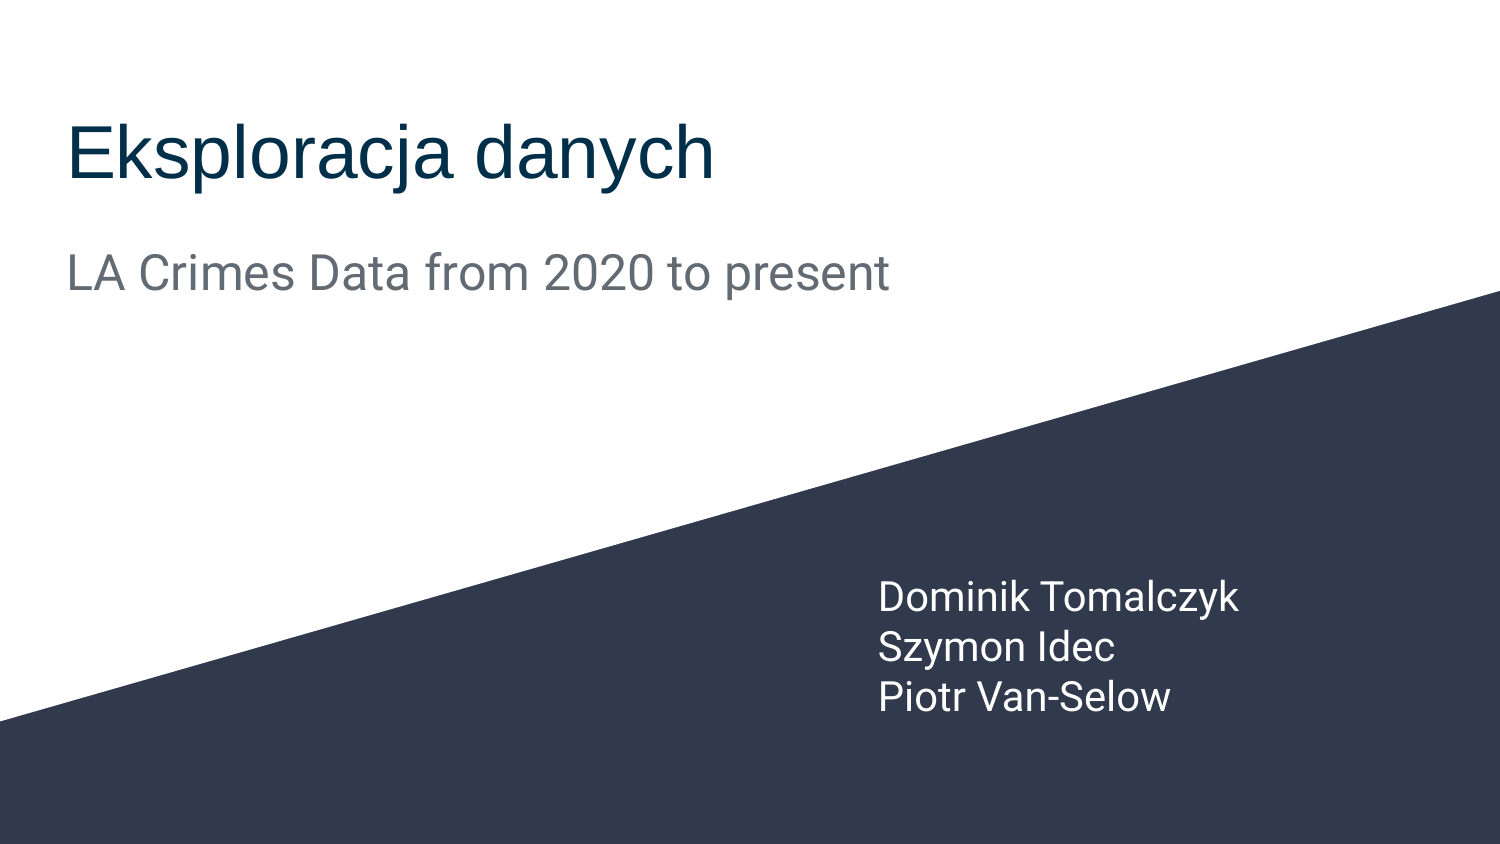

# Eksploracja danych
LA Crimes Data from 2020 to present

Dominik Tomalczyk
Szymon Idec
Piotr Van-Selow